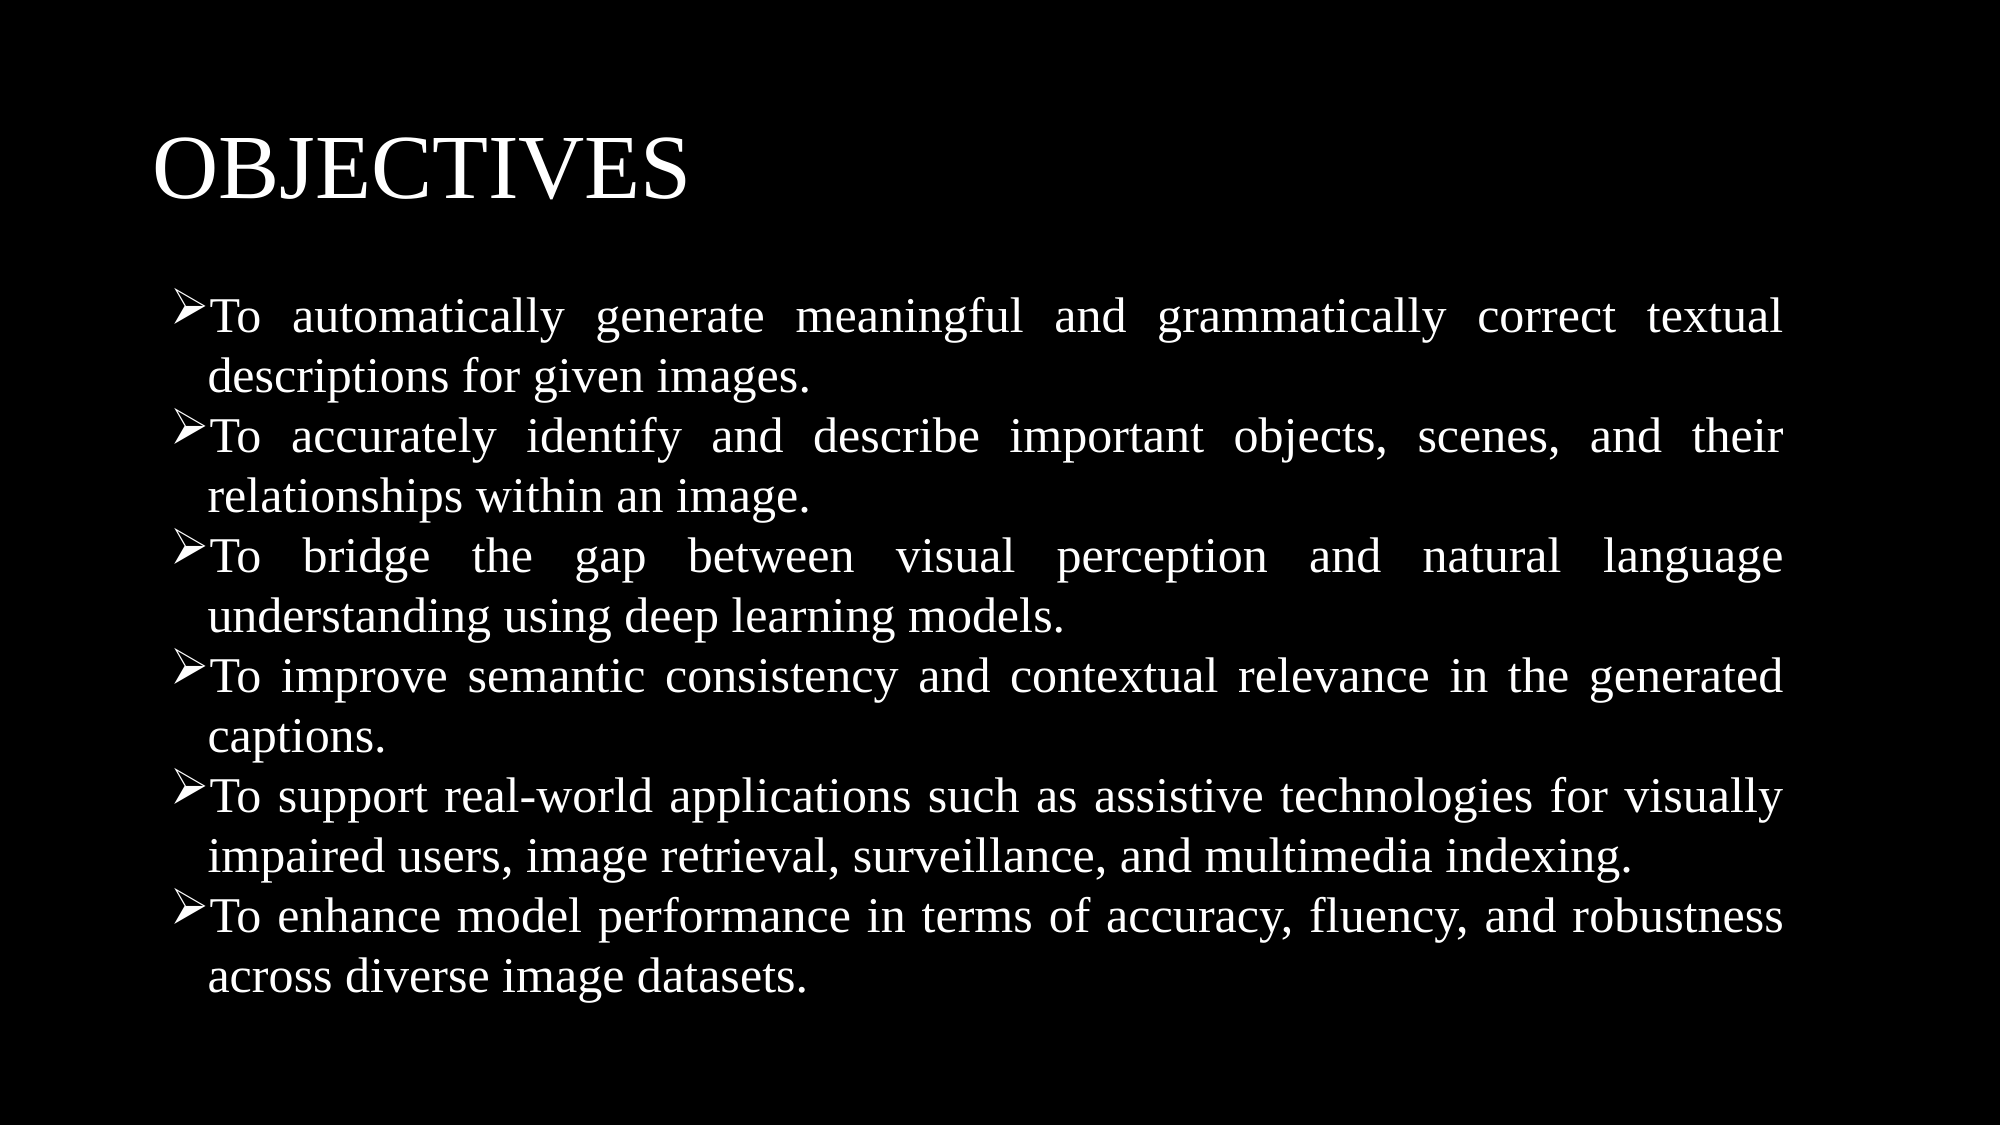

# OBJECTIVES
To automatically generate meaningful and grammatically correct textual descriptions for given images.
To accurately identify and describe important objects, scenes, and their relationships within an image.
To bridge the gap between visual perception and natural language understanding using deep learning models.
To improve semantic consistency and contextual relevance in the generated captions.
To support real-world applications such as assistive technologies for visually impaired users, image retrieval, surveillance, and multimedia indexing.
To enhance model performance in terms of accuracy, fluency, and robustness across diverse image datasets.